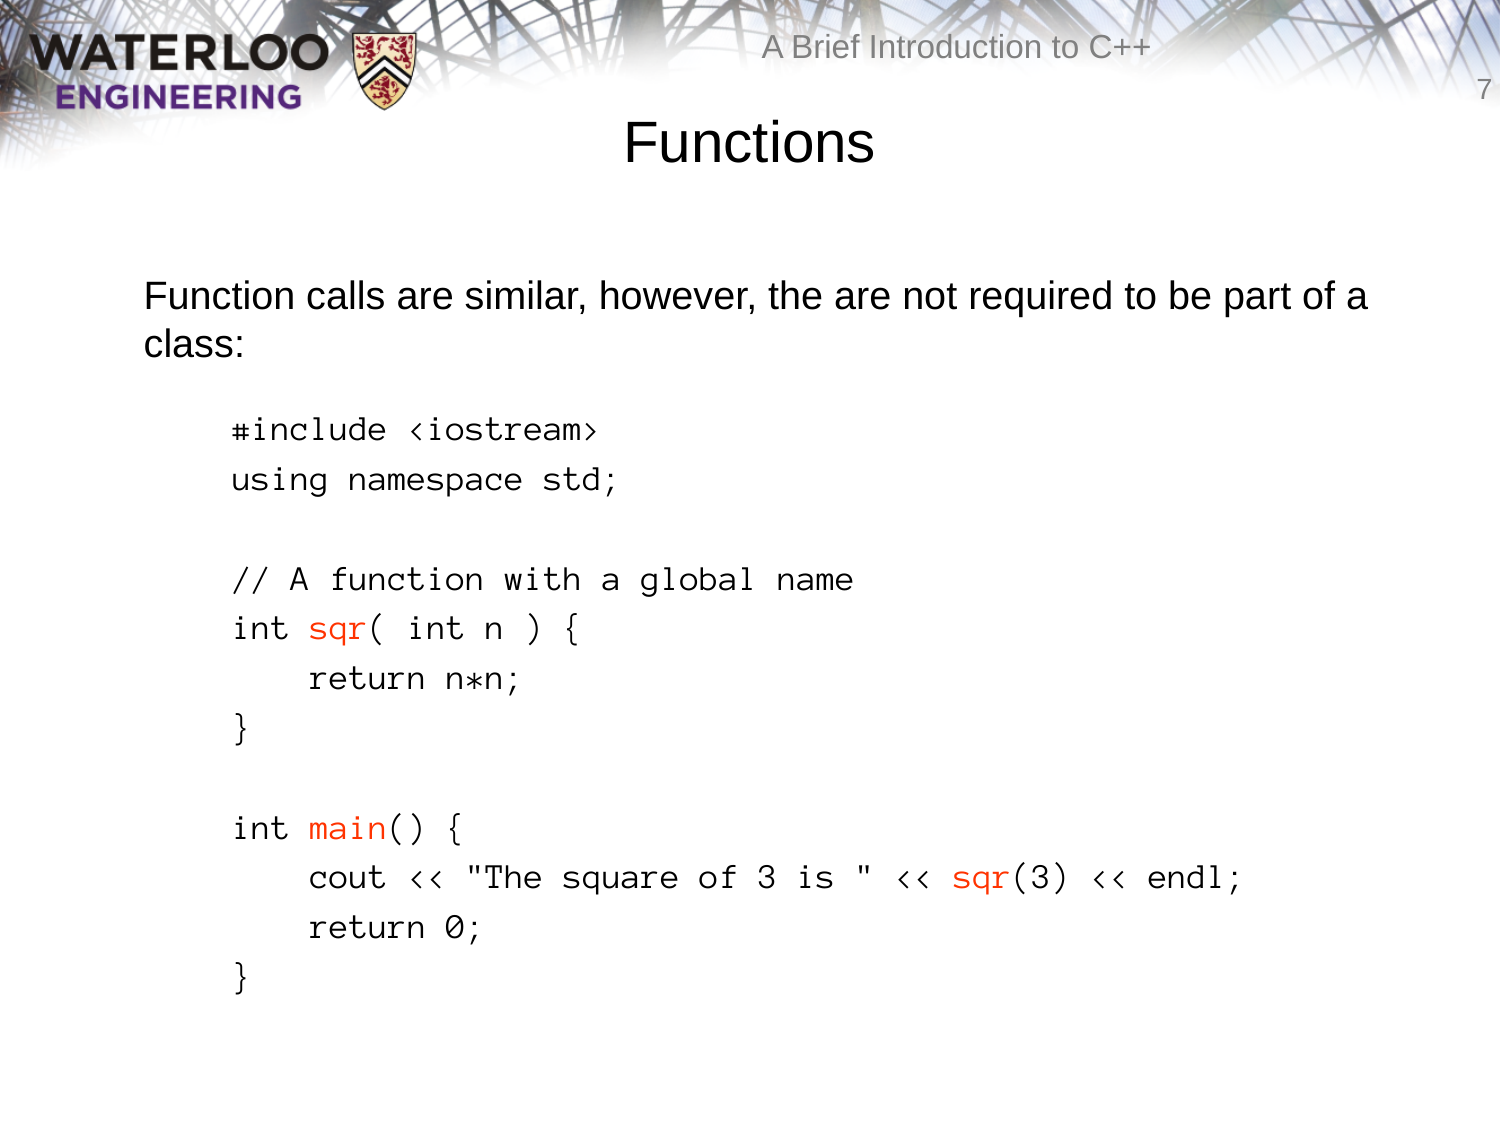

# Functions
	Function calls are similar, however, the are not required to be part of a class:

#include <iostream>
using namespace std;

// A function with a global name
int sqr( int n ) {
    return n*n;
}

int main() {
    cout << "The square of 3 is " << sqr(3) << endl;
    return 0;
}